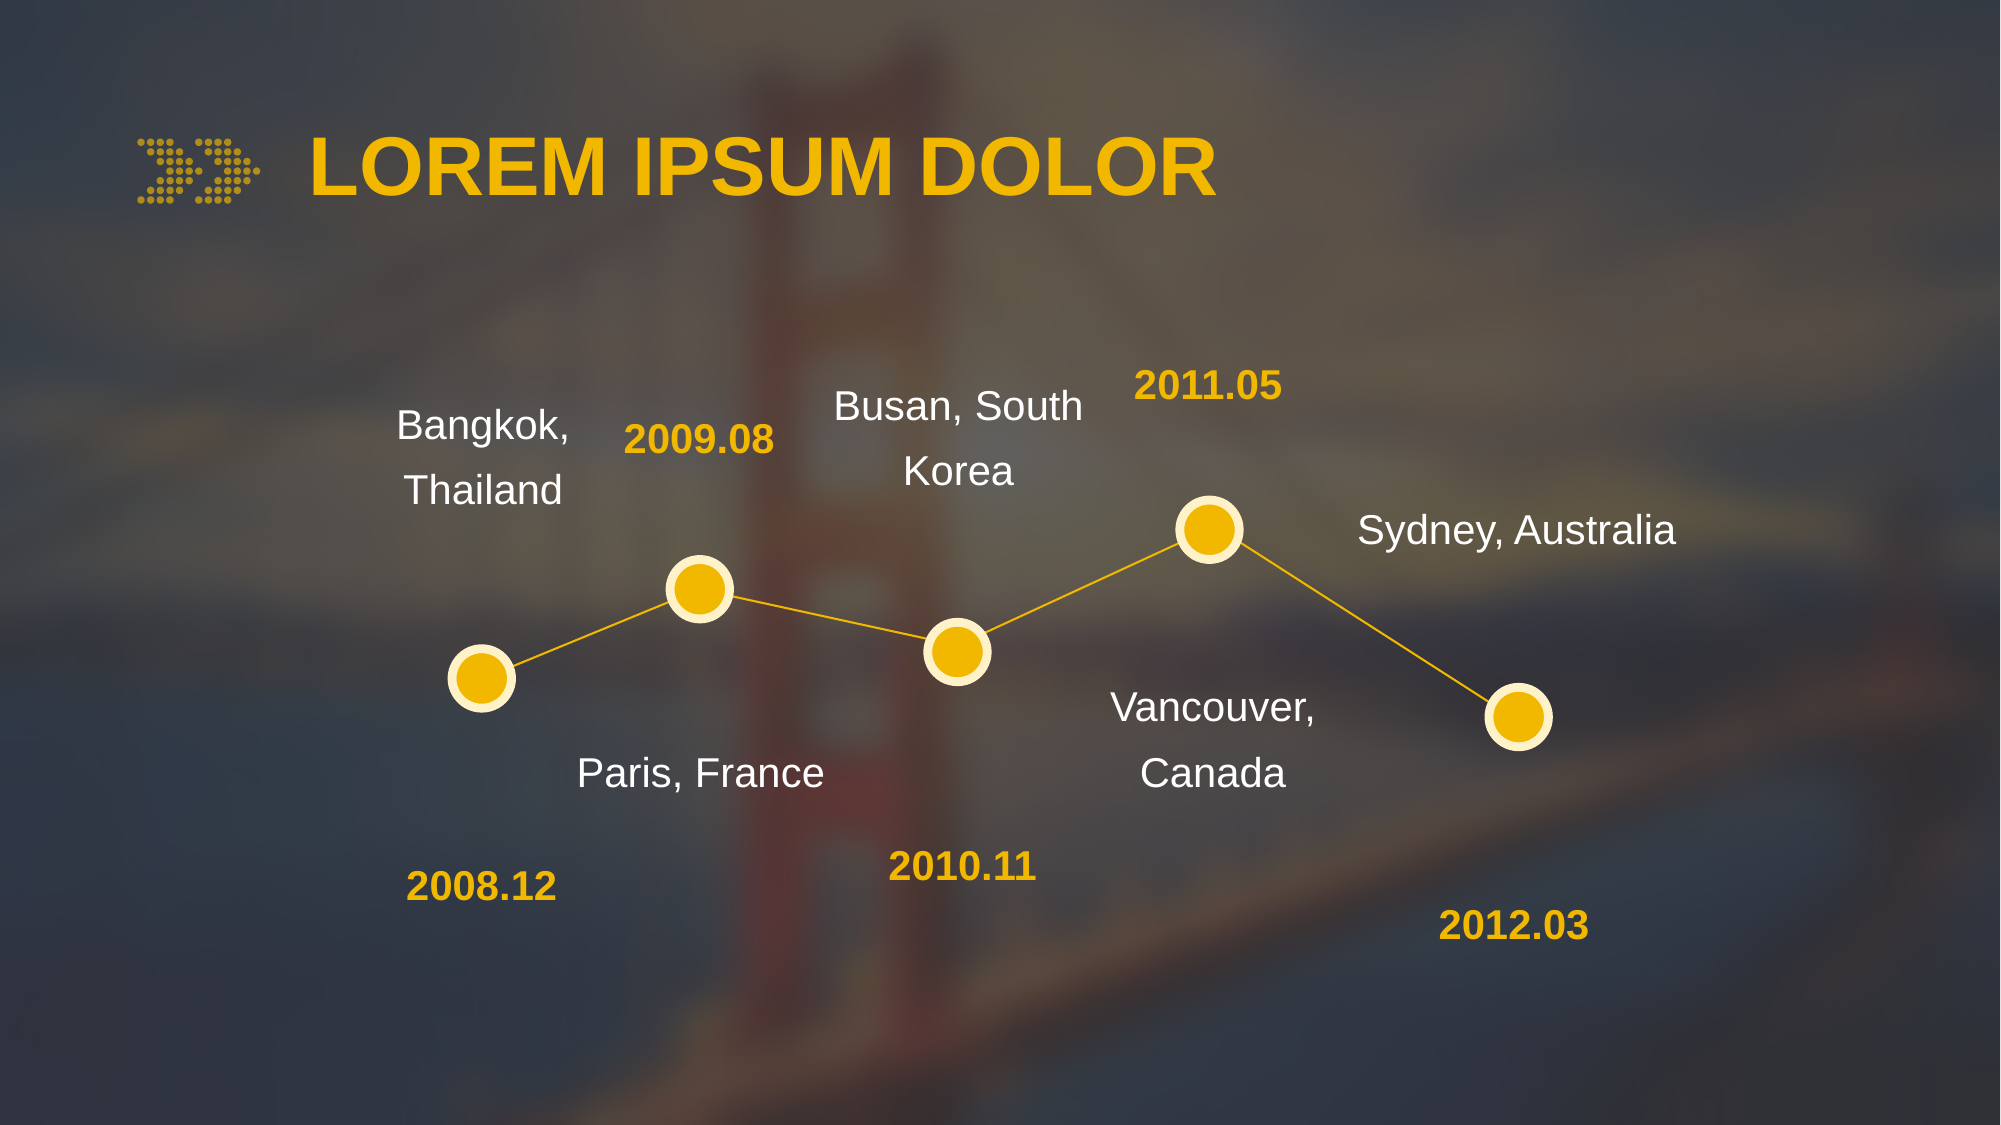

LOREM IPSUM DOLOR

Vancouver, Canada
2011.05

Paris, France
2009.08

Busan, South Korea
2010.11

Bangkok, Thailand
2008.12

Sydney, Australia
2012.03